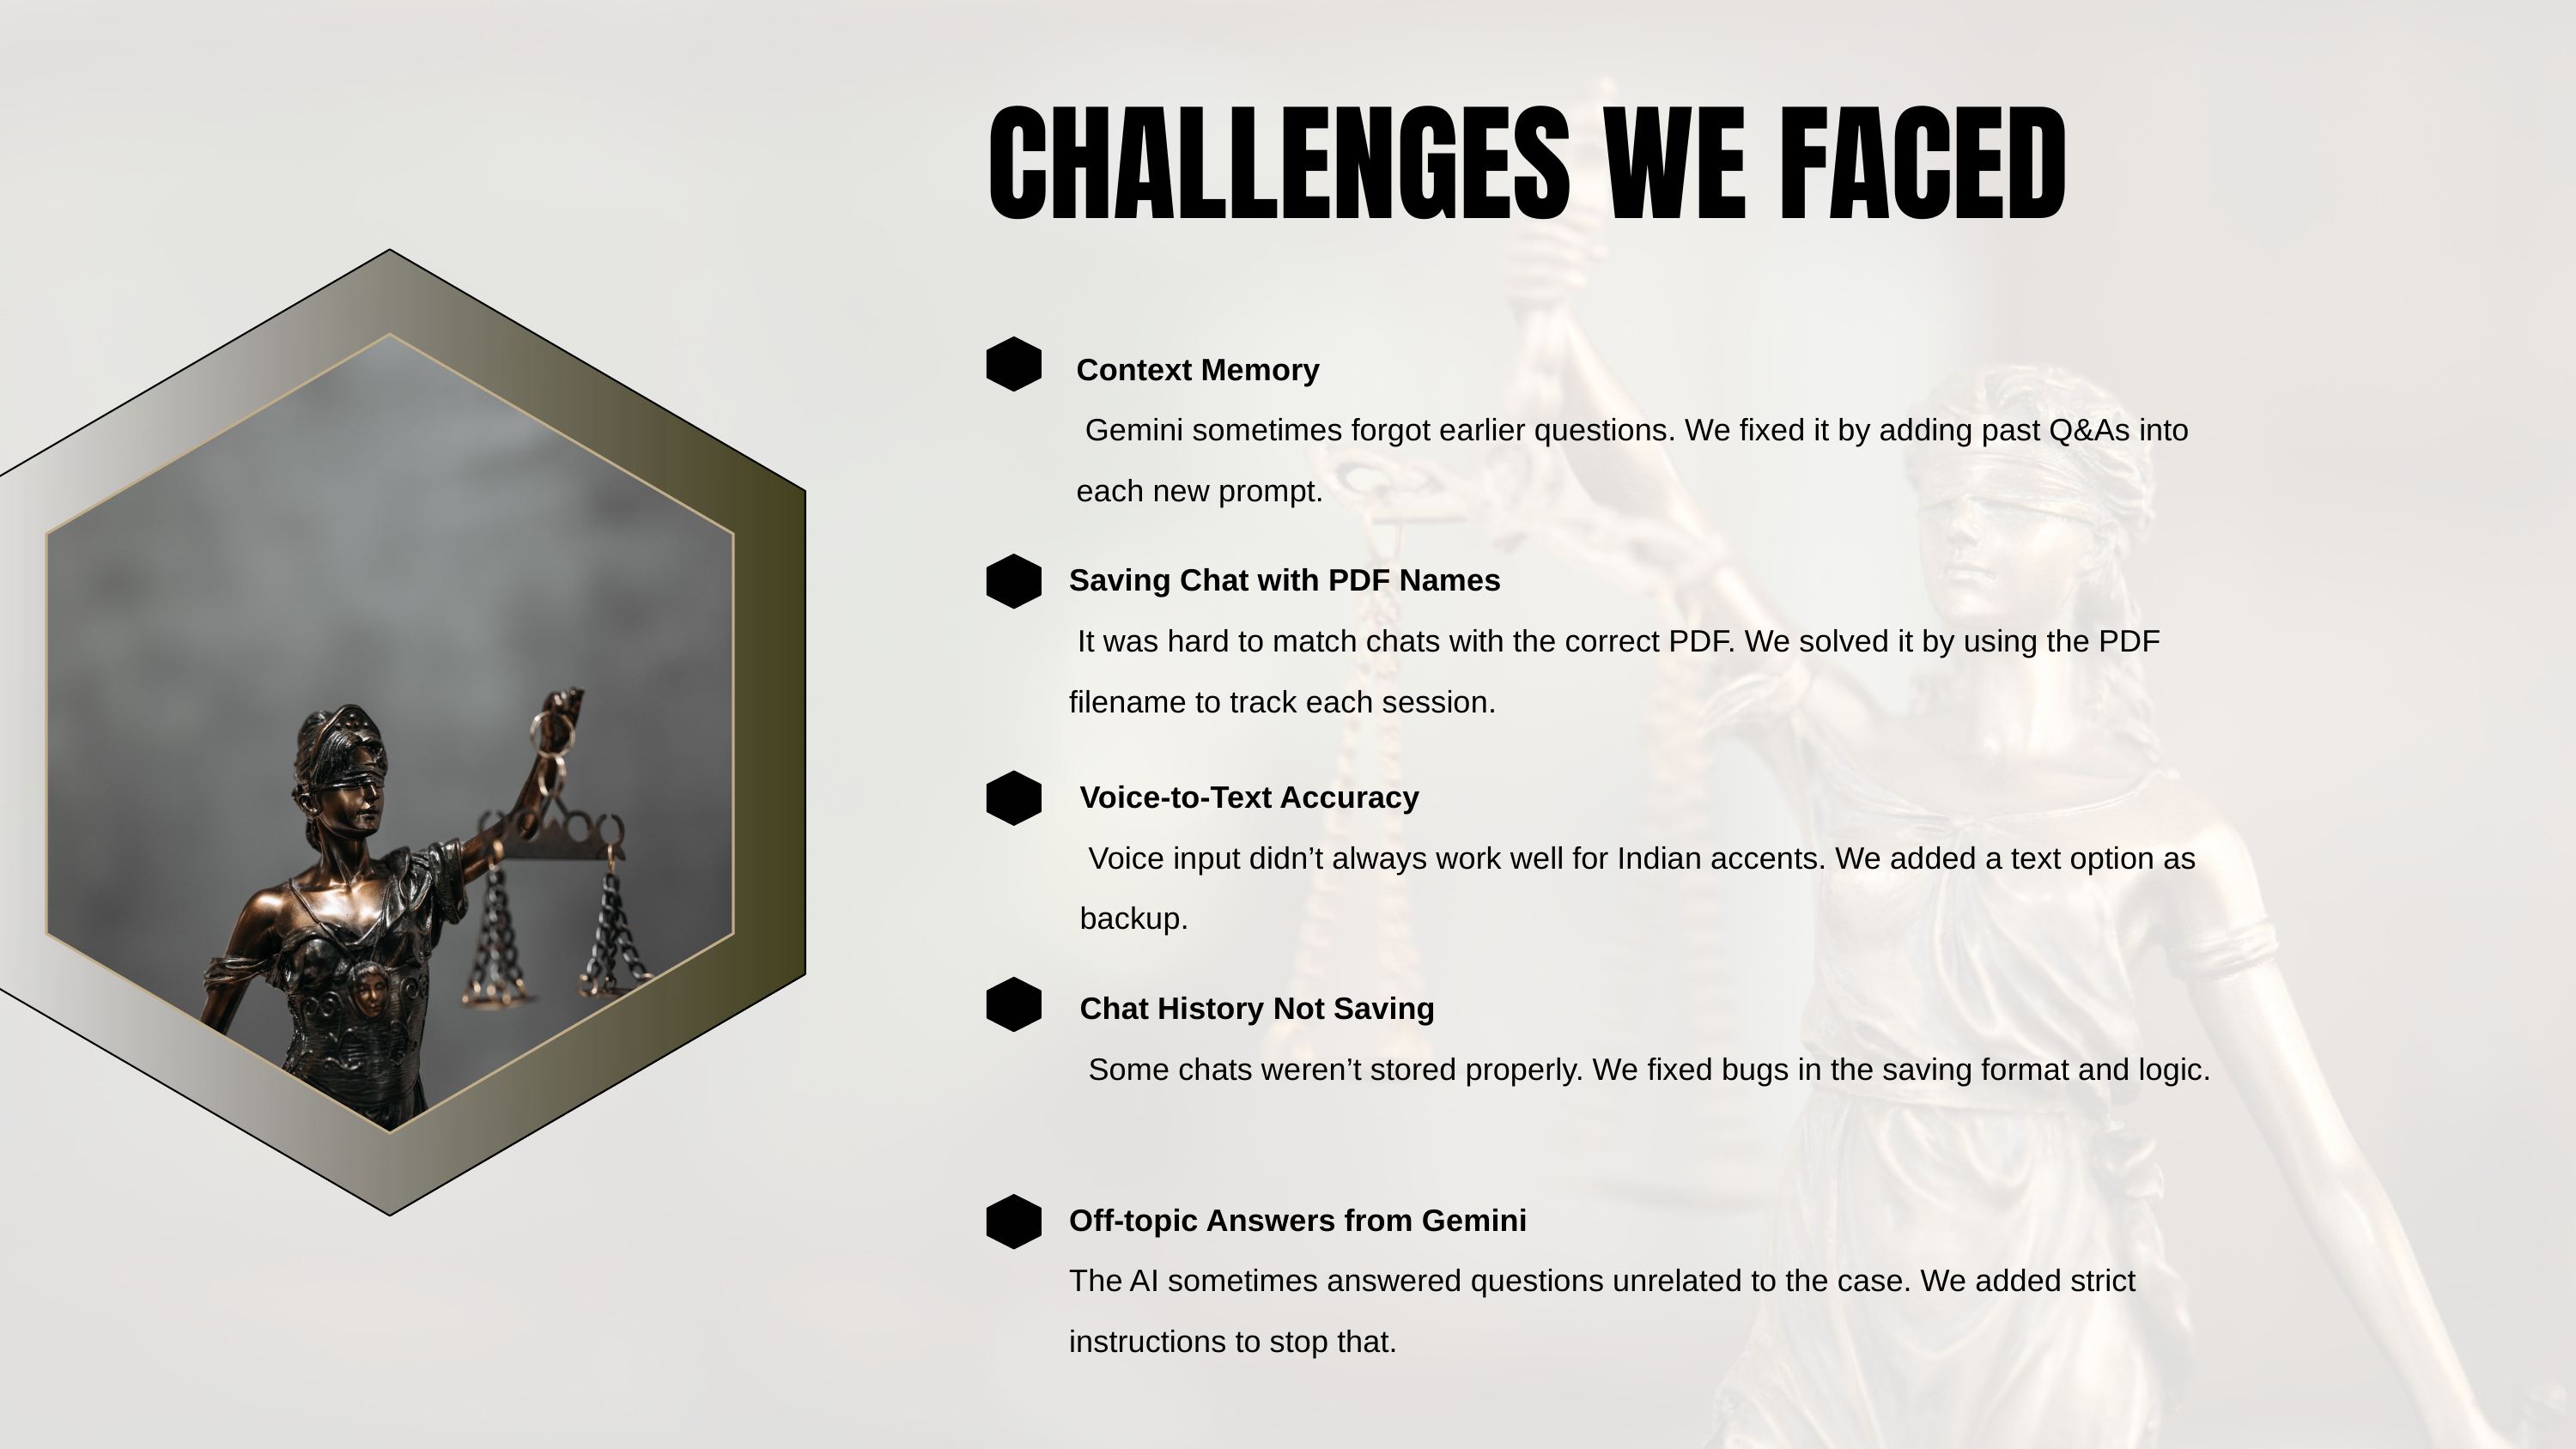

CHALLENGES WE FACED

Context Memory
 Gemini sometimes forgot earlier questions. We fixed it by adding past Q&As into each new prompt.

Saving Chat with PDF Names
 It was hard to match chats with the correct PDF. We solved it by using the PDF filename to track each session.

Voice-to-Text Accuracy
 Voice input didn’t always work well for Indian accents. We added a text option as backup.

Chat History Not Saving
 Some chats weren’t stored properly. We fixed bugs in the saving format and logic.

Off-topic Answers from Gemini
The AI sometimes answered questions unrelated to the case. We added strict instructions to stop that.